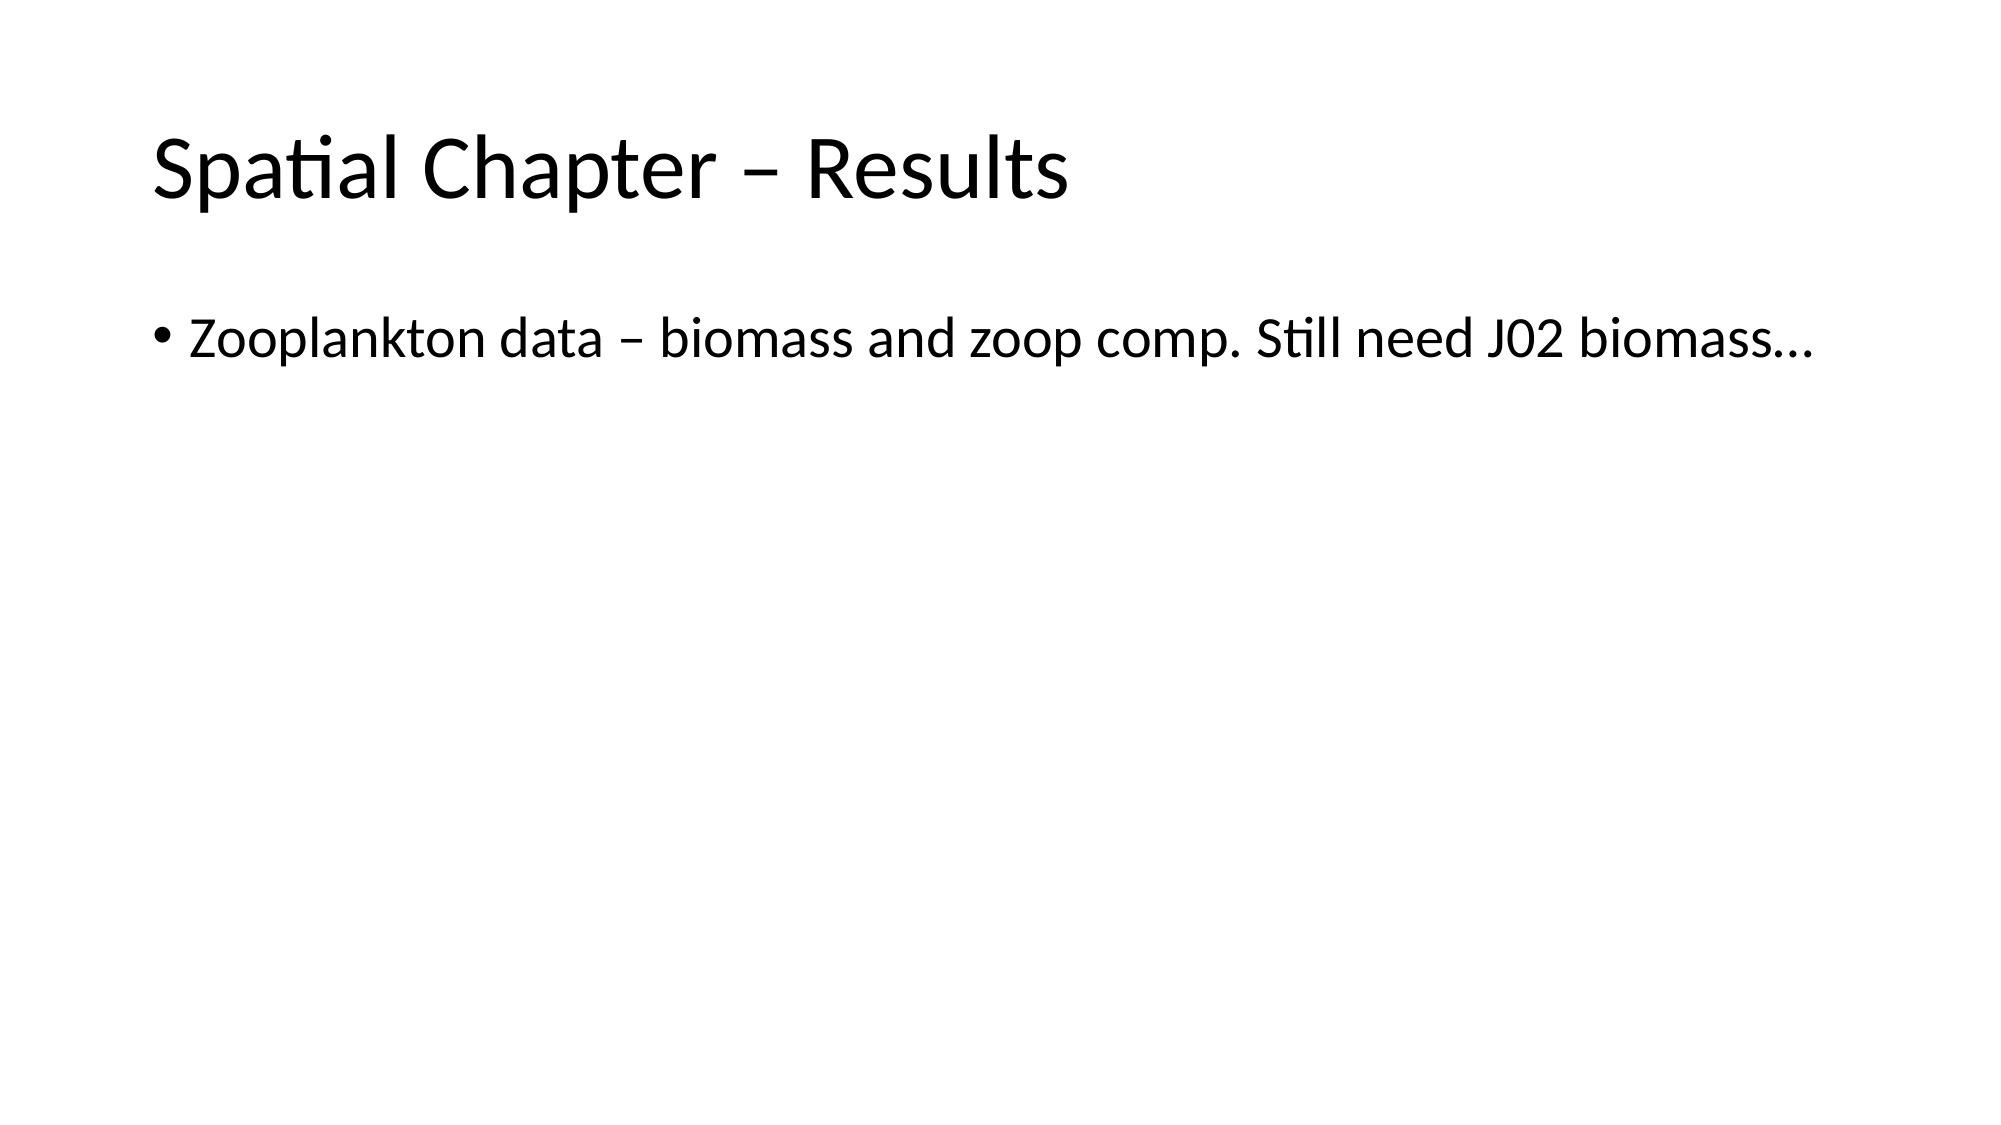

# Spatial Chapter – Results
Zooplankton data – biomass and zoop comp. Still need J02 biomass…